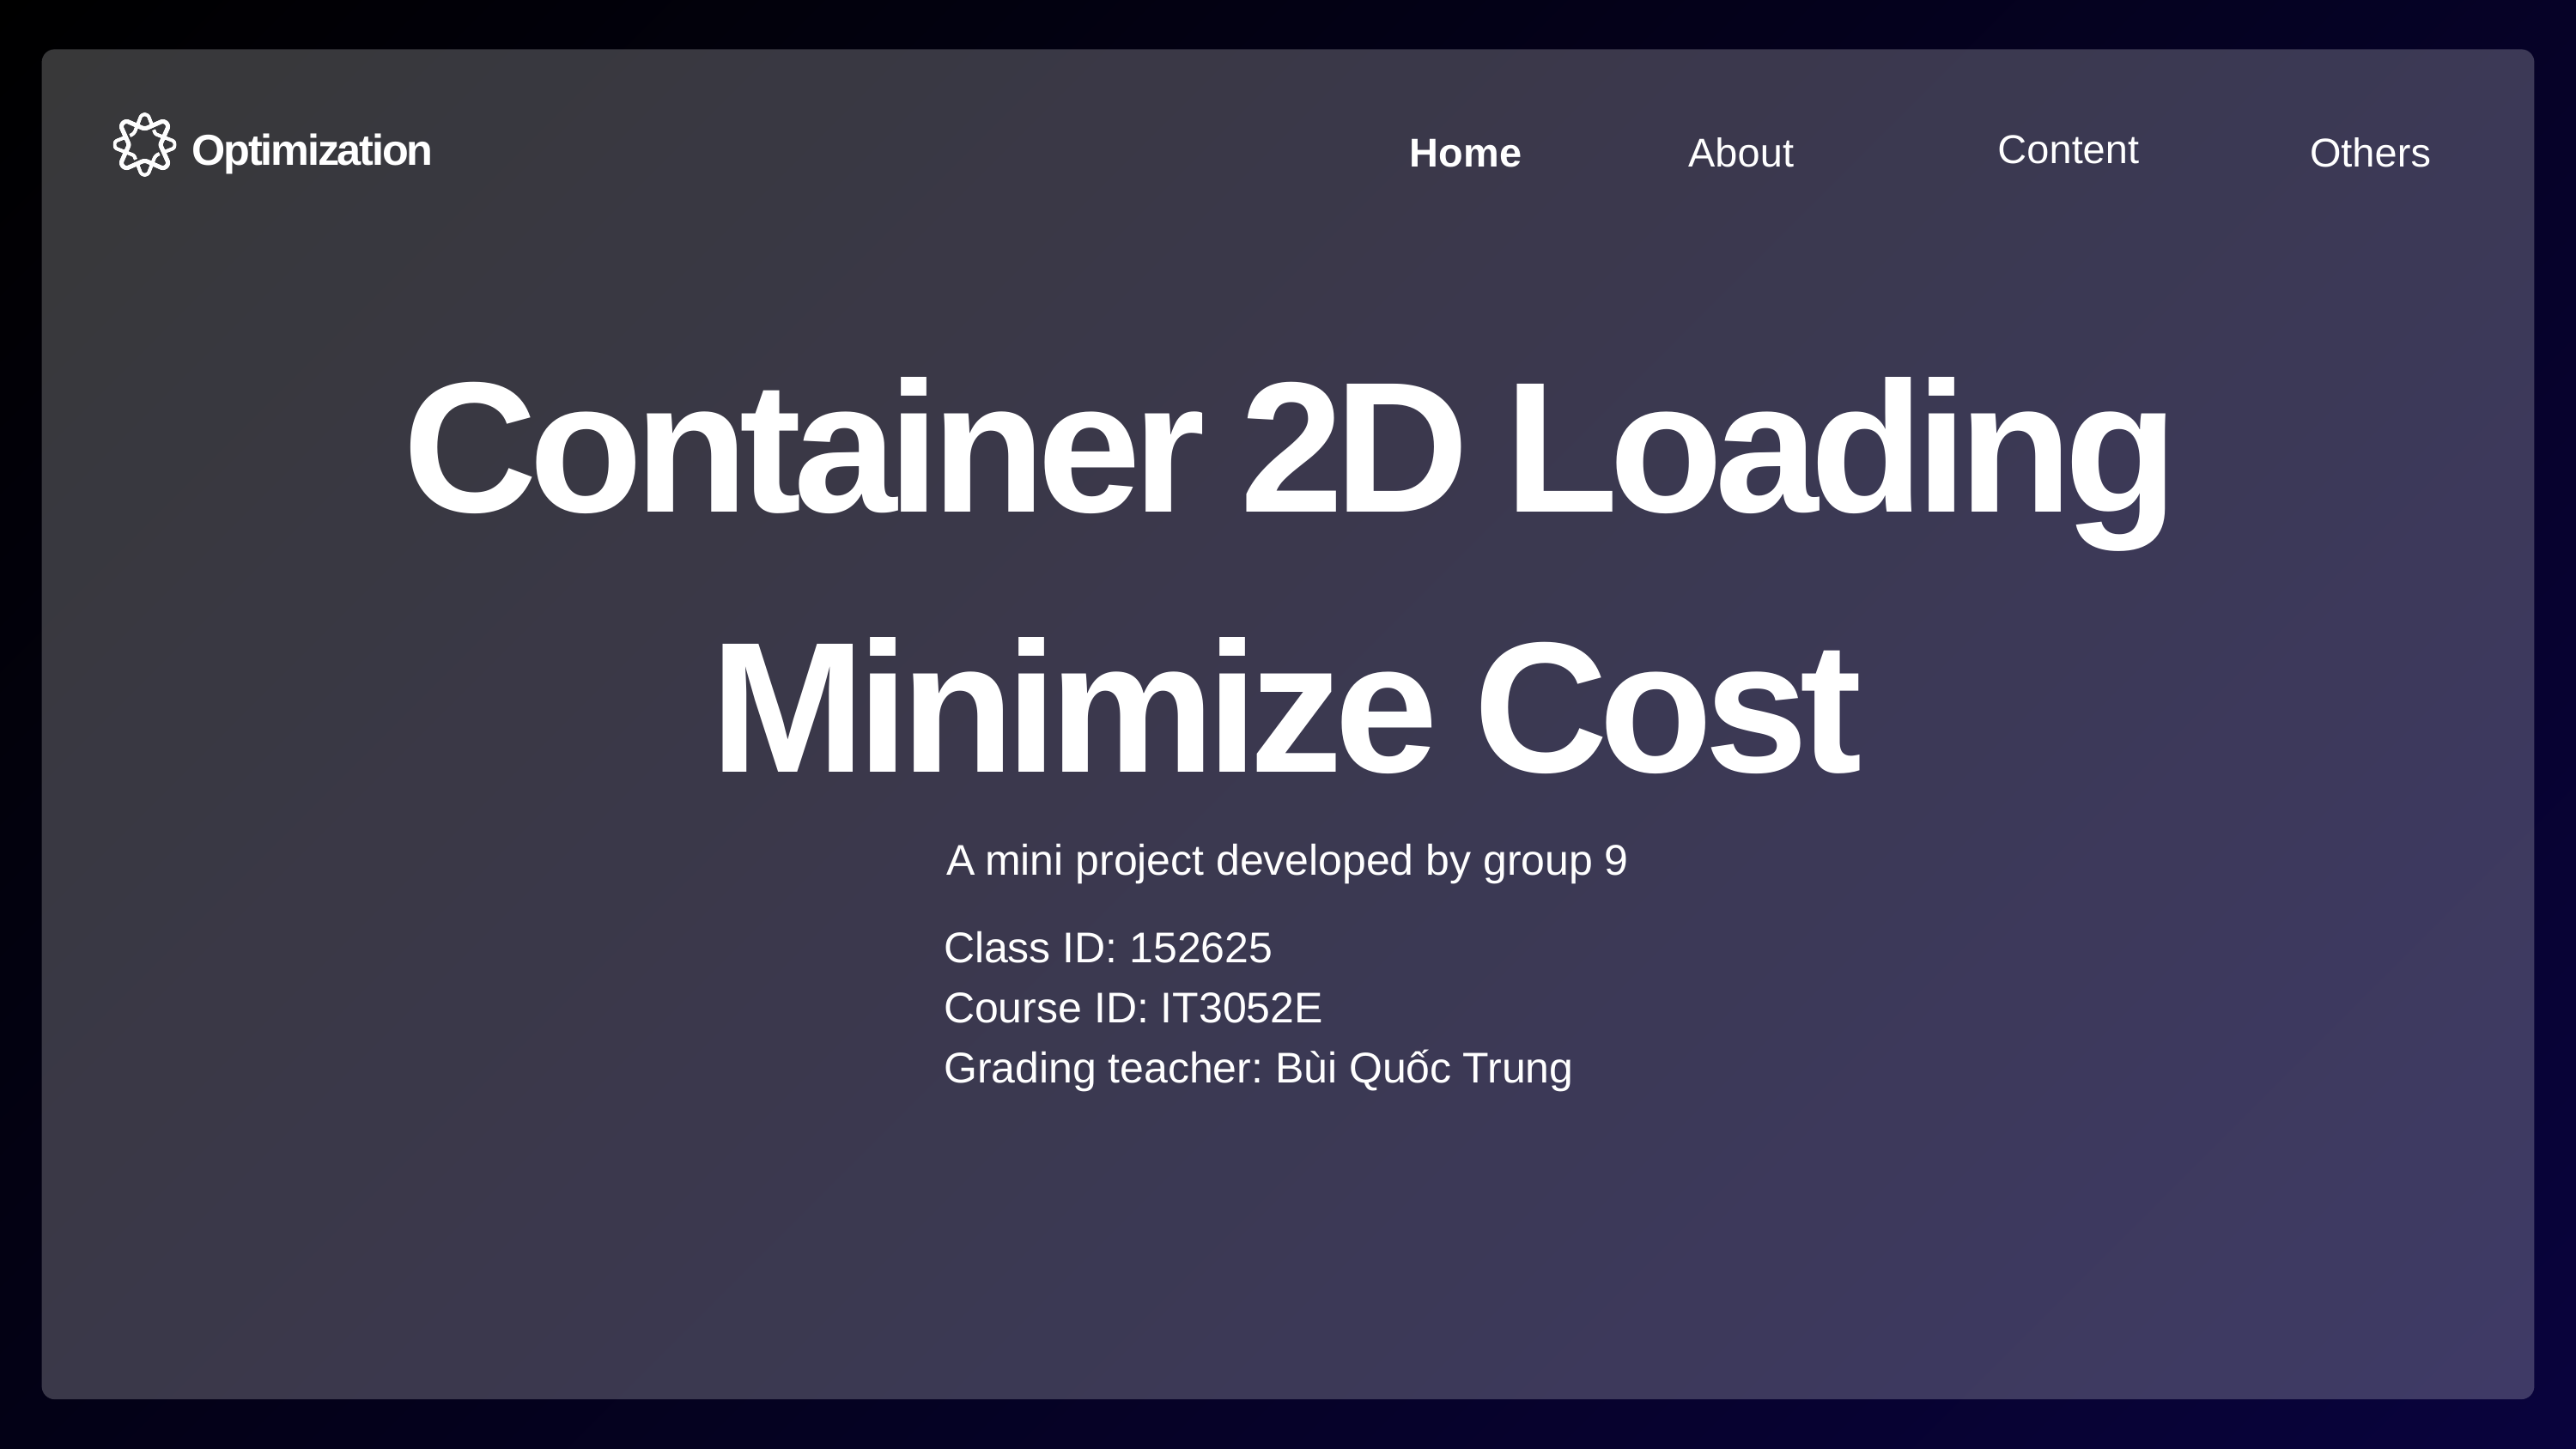

Optimization
Content
Home
Others
About
Container 2D Loading Minimize Cost
A mini project developed by group 9
Class ID: 152625
Course ID: IT3052E
Grading teacher: Bùi Quốc Trung